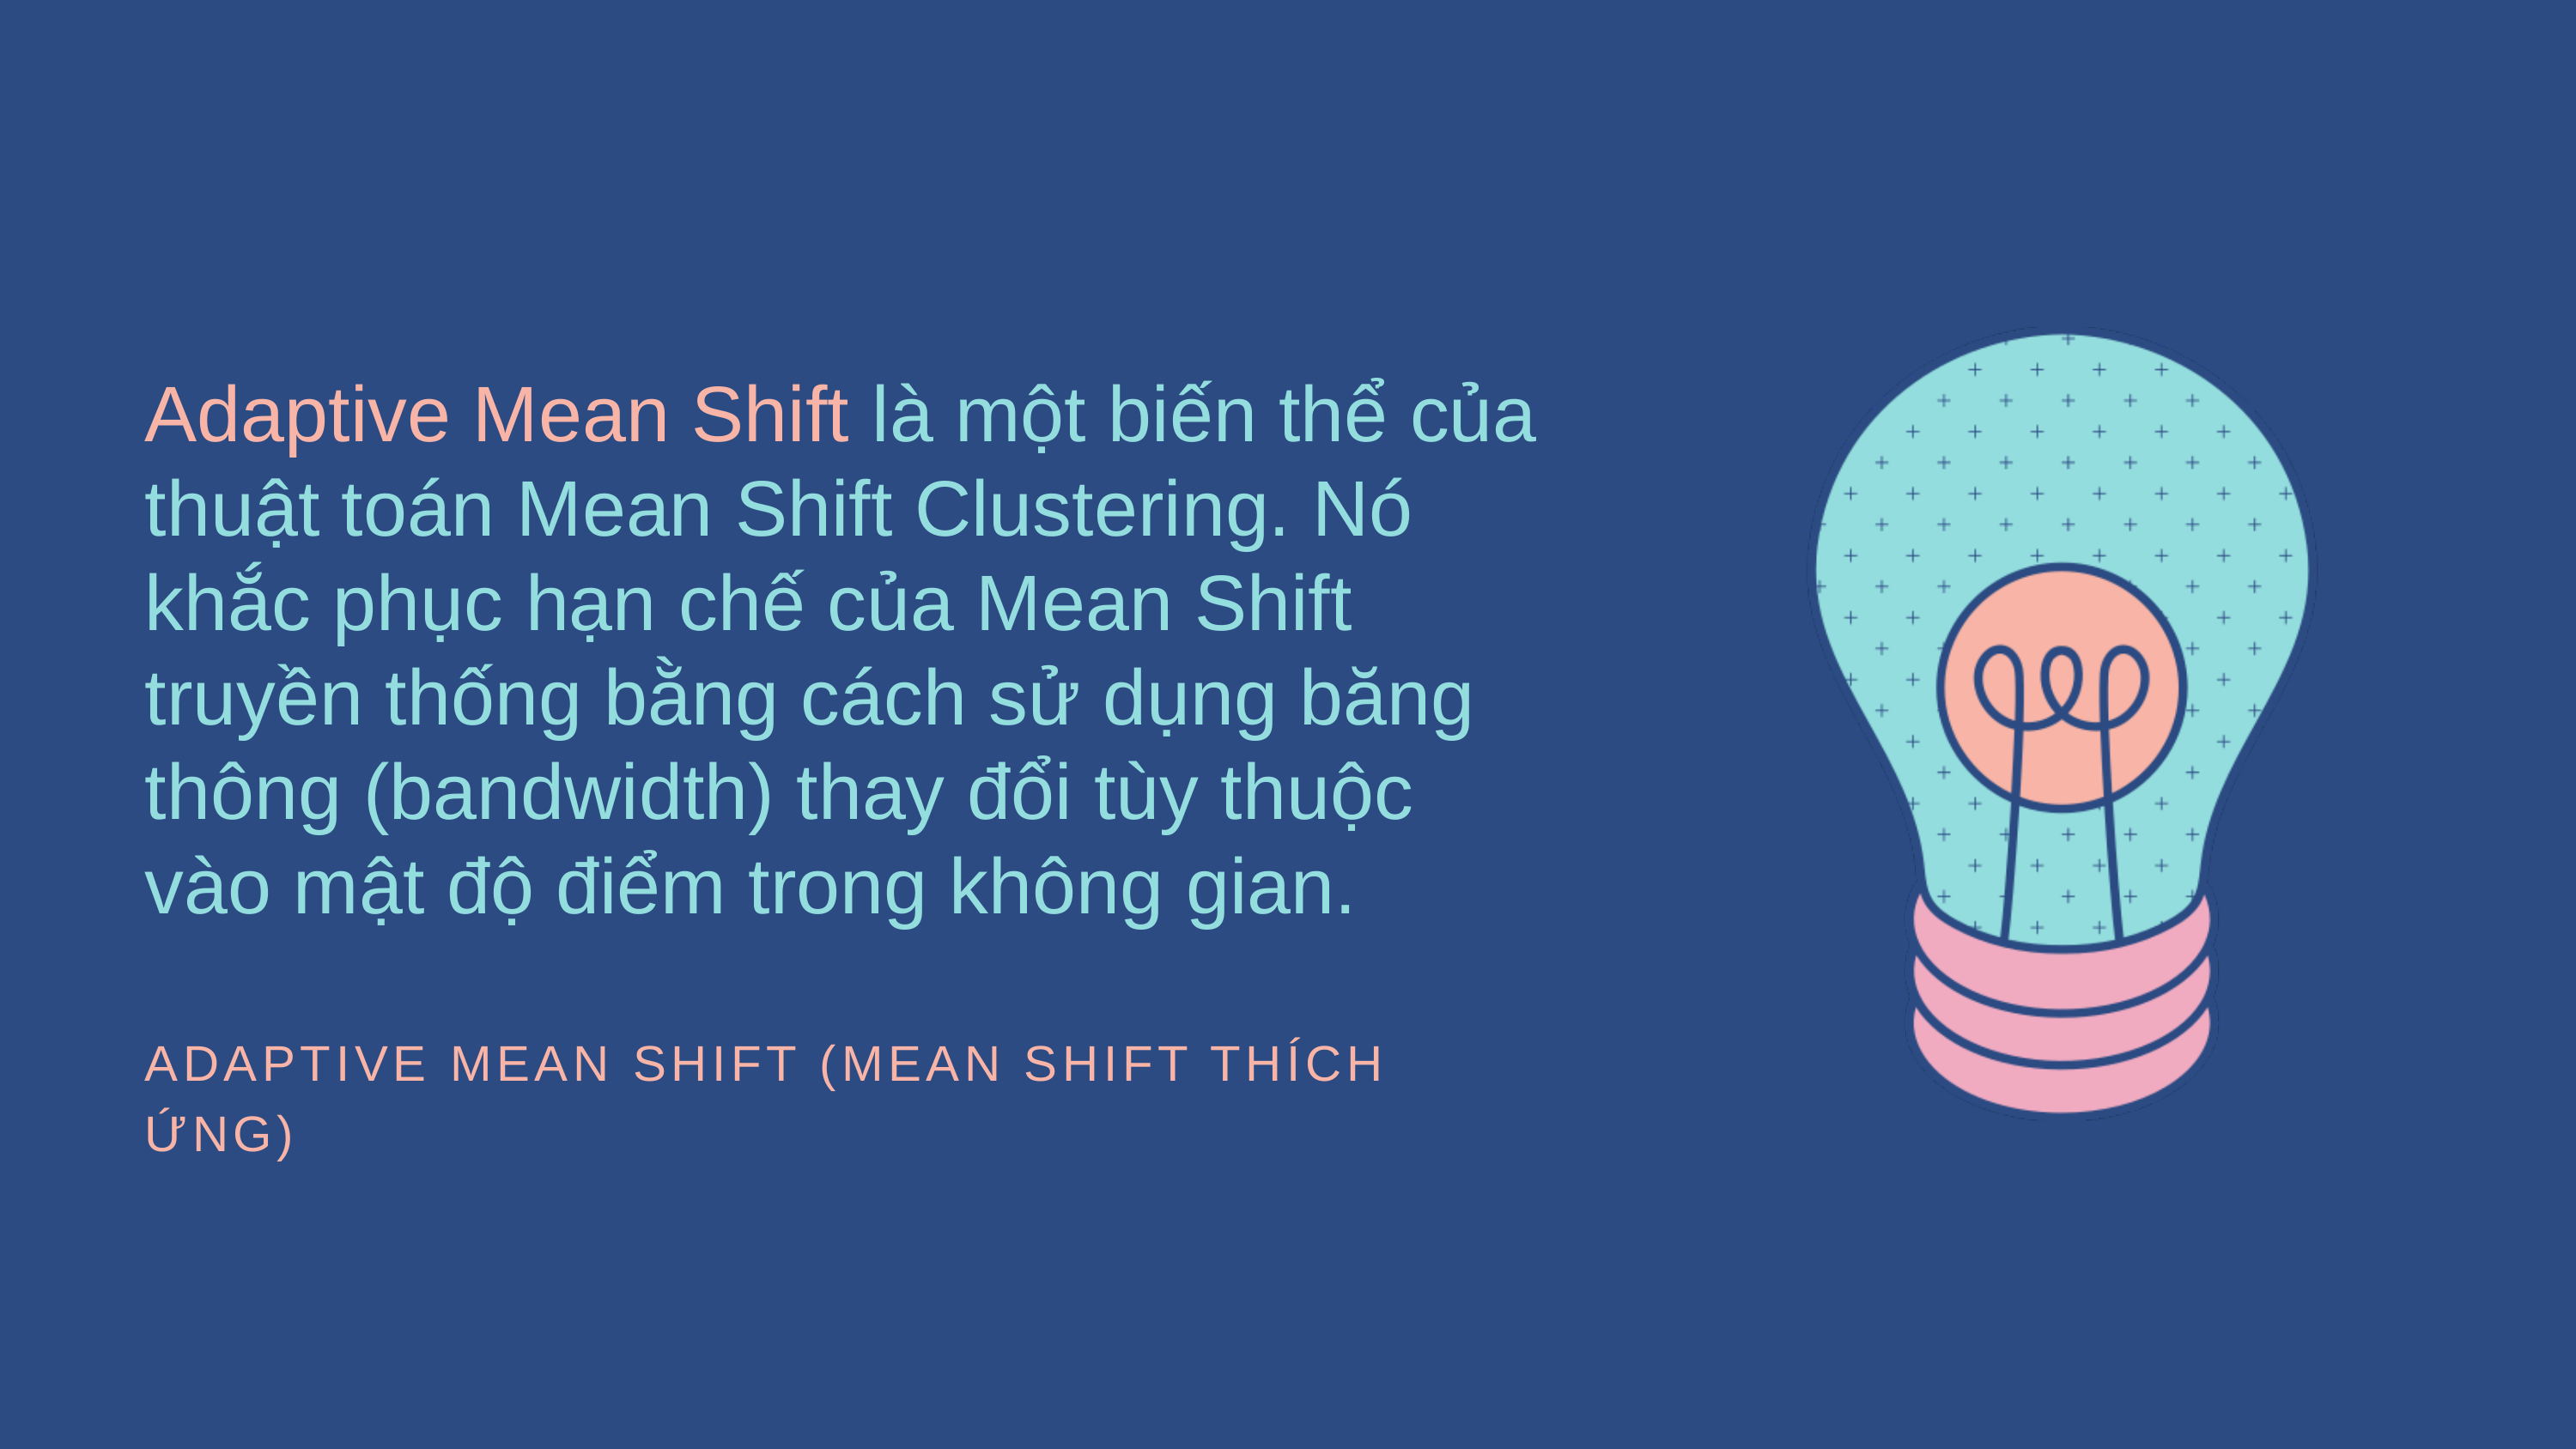

Adaptive Mean Shift là một biến thể của thuật toán Mean Shift Clustering. Nó khắc phục hạn chế của Mean Shift truyền thống bằng cách sử dụng băng thông (bandwidth) thay đổi tùy thuộc vào mật độ điểm trong không gian.
ADAPTIVE MEAN SHIFT (MEAN SHIFT THÍCH ỨNG)